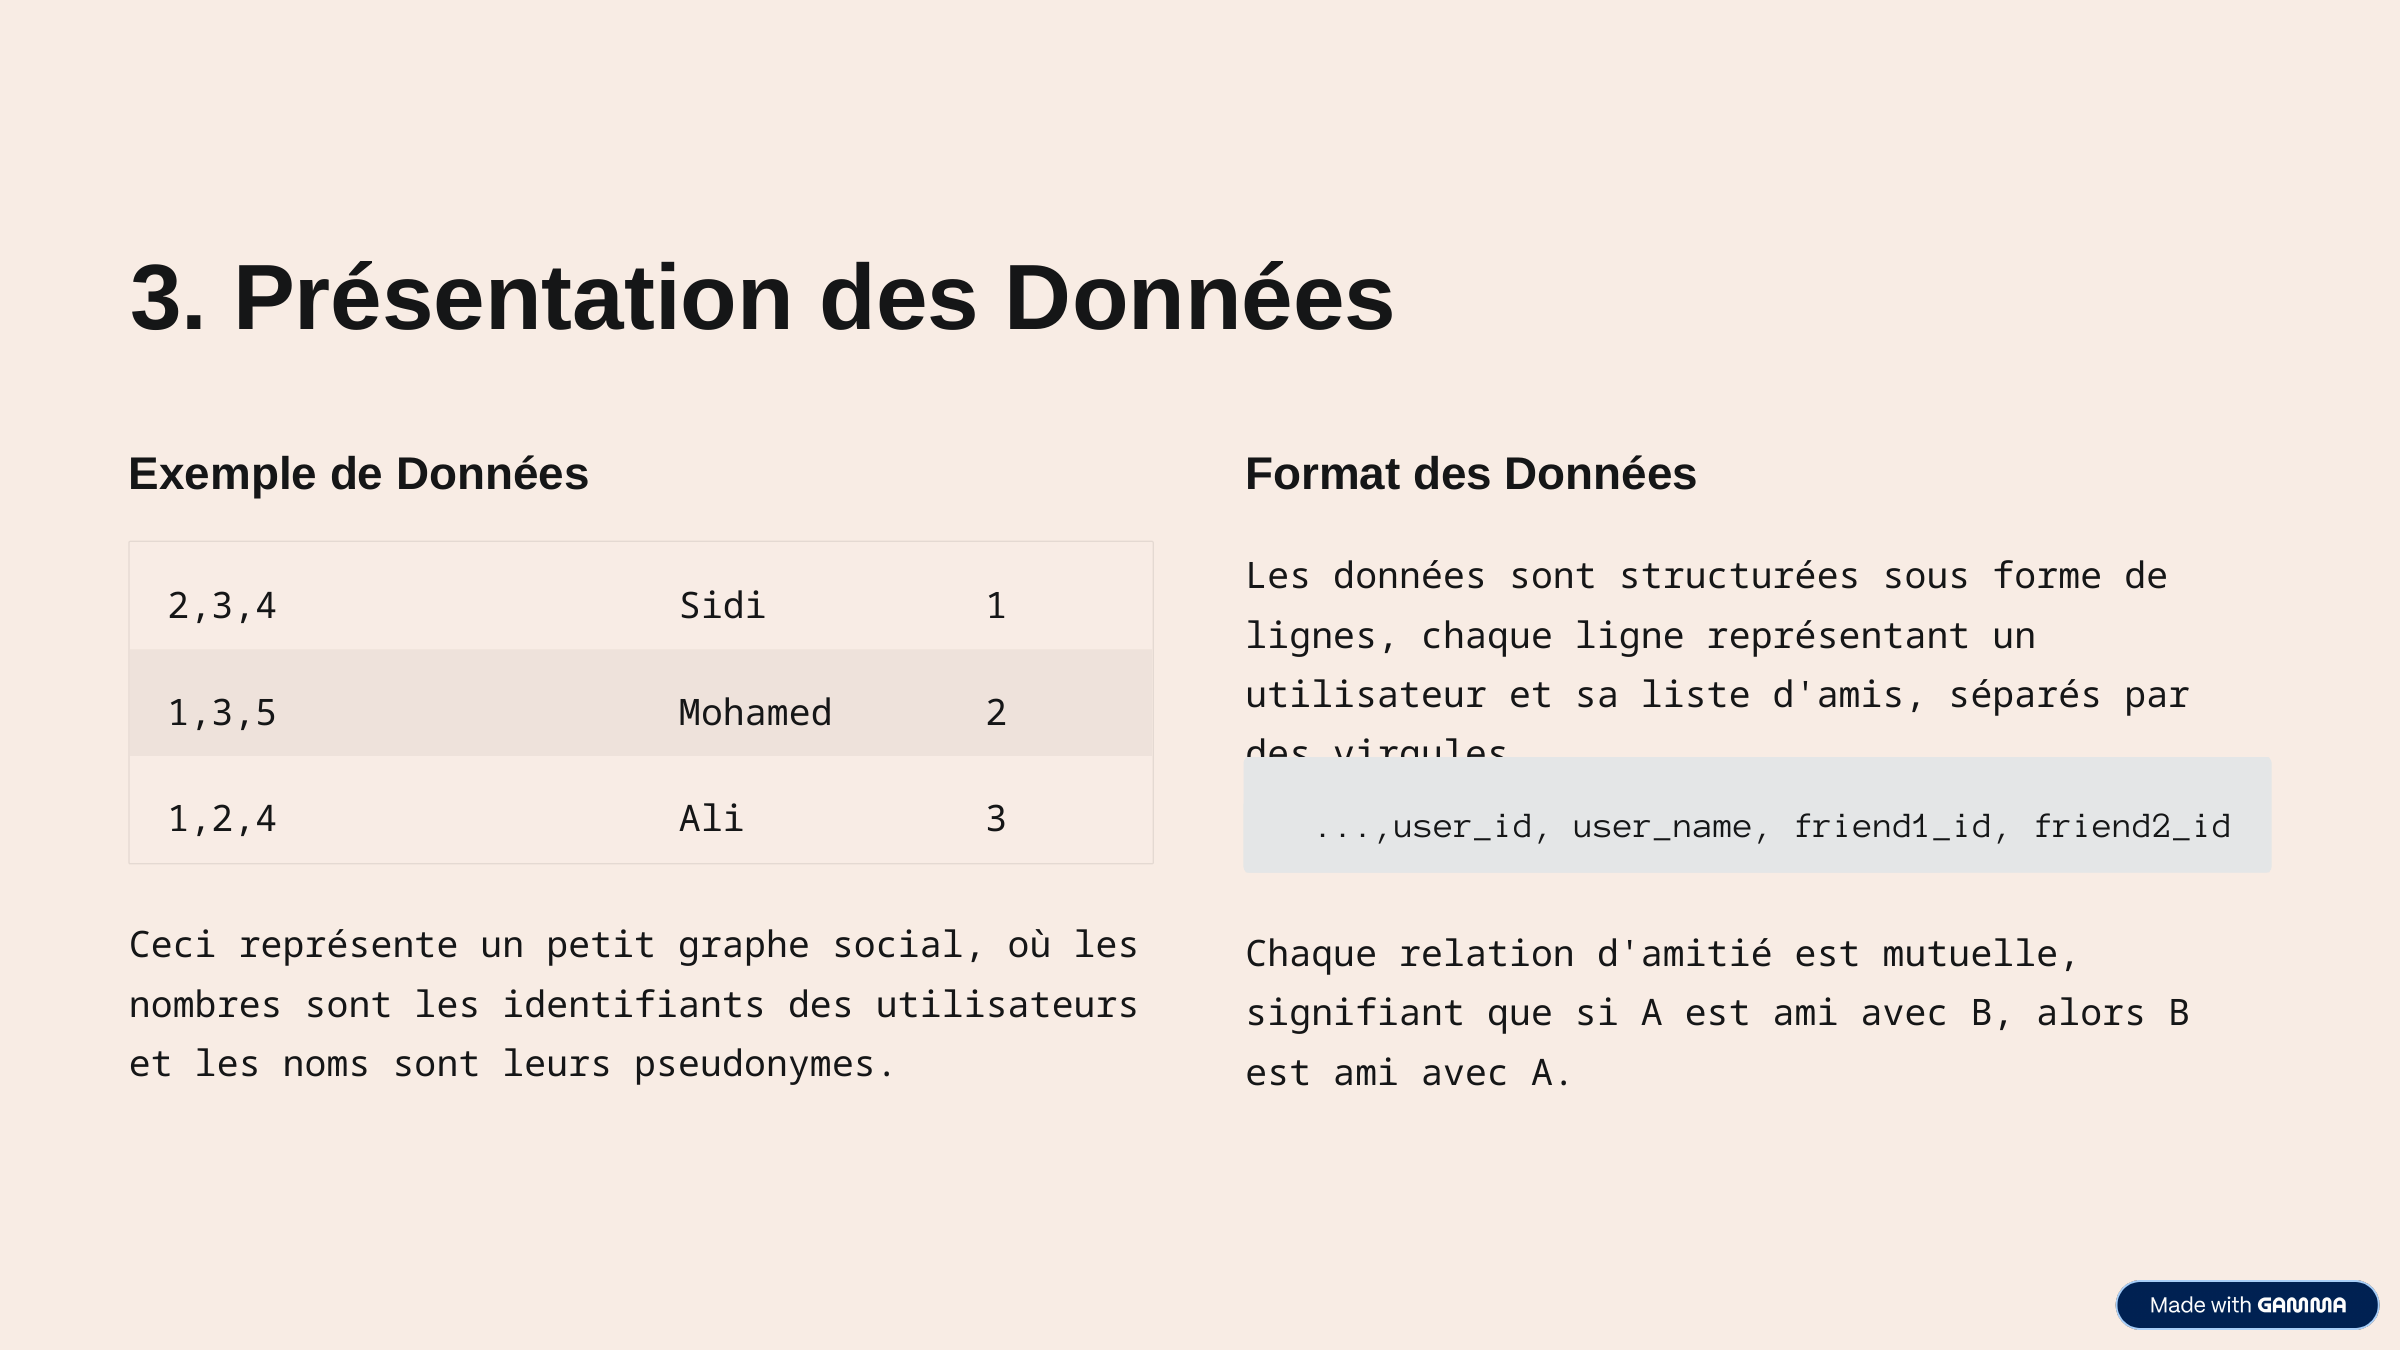

3. Présentation des Données
Exemple de Données
Format des Données
Les données sont structurées sous forme de lignes, chaque ligne représentant un utilisateur et sa liste d'amis, séparés par des virgules.

2,3,4
Sidi
1

1,3,5
Mohamed
2

1,2,4
Ali
3
user_id, user_name, friend1_id, friend2_id,...
Ceci représente un petit graphe social, où les nombres sont les identifiants des utilisateurs et les noms sont leurs pseudonymes.
Chaque relation d'amitié est mutuelle, signifiant que si A est ami avec B, alors B est ami avec A.